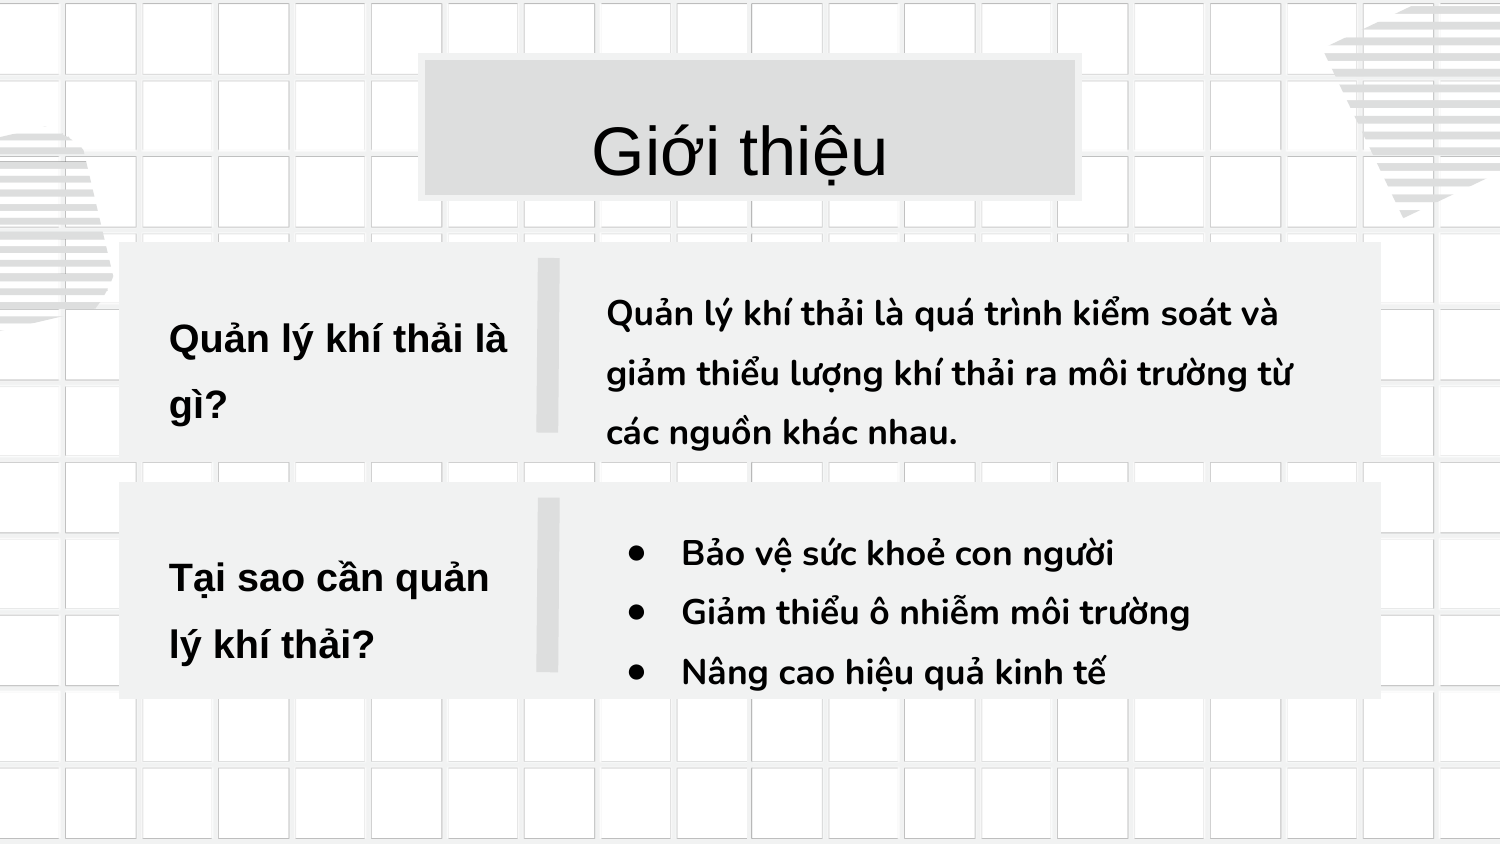

Giới thiệu

Quản lý khí thải là quá trình kiểm soát và giảm thiểu lượng khí thải ra môi trường từ các nguồn khác nhau.
Quản lý khí thải là gì?

Bảo vệ sức khoẻ con người
Giảm thiểu ô nhiễm môi trường
Nâng cao hiệu quả kinh tế
Tại sao cần quản lý khí thải?